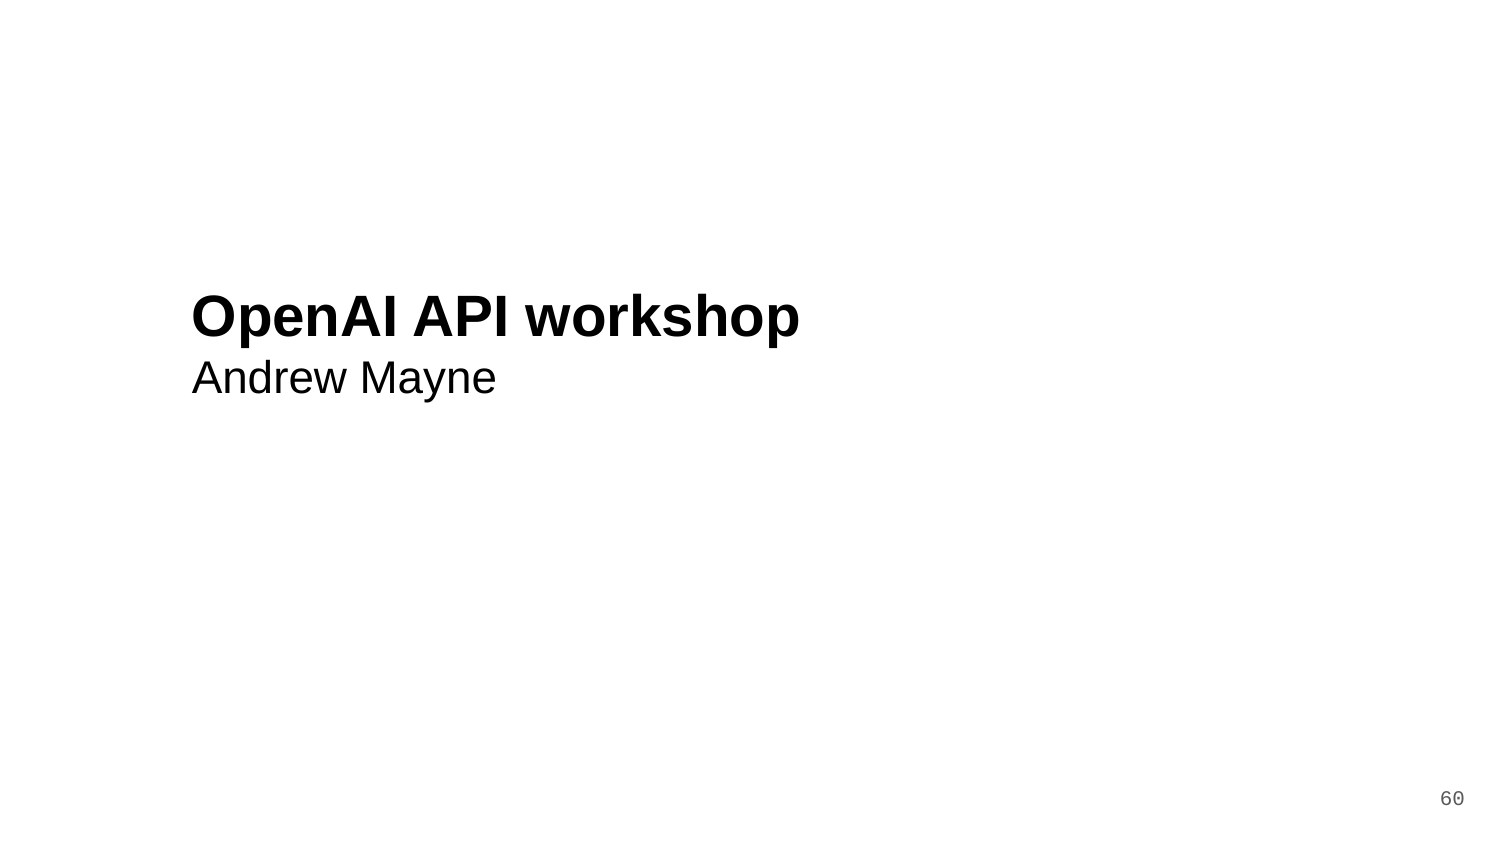

# OpenAI API workshop Andrew Mayne
60